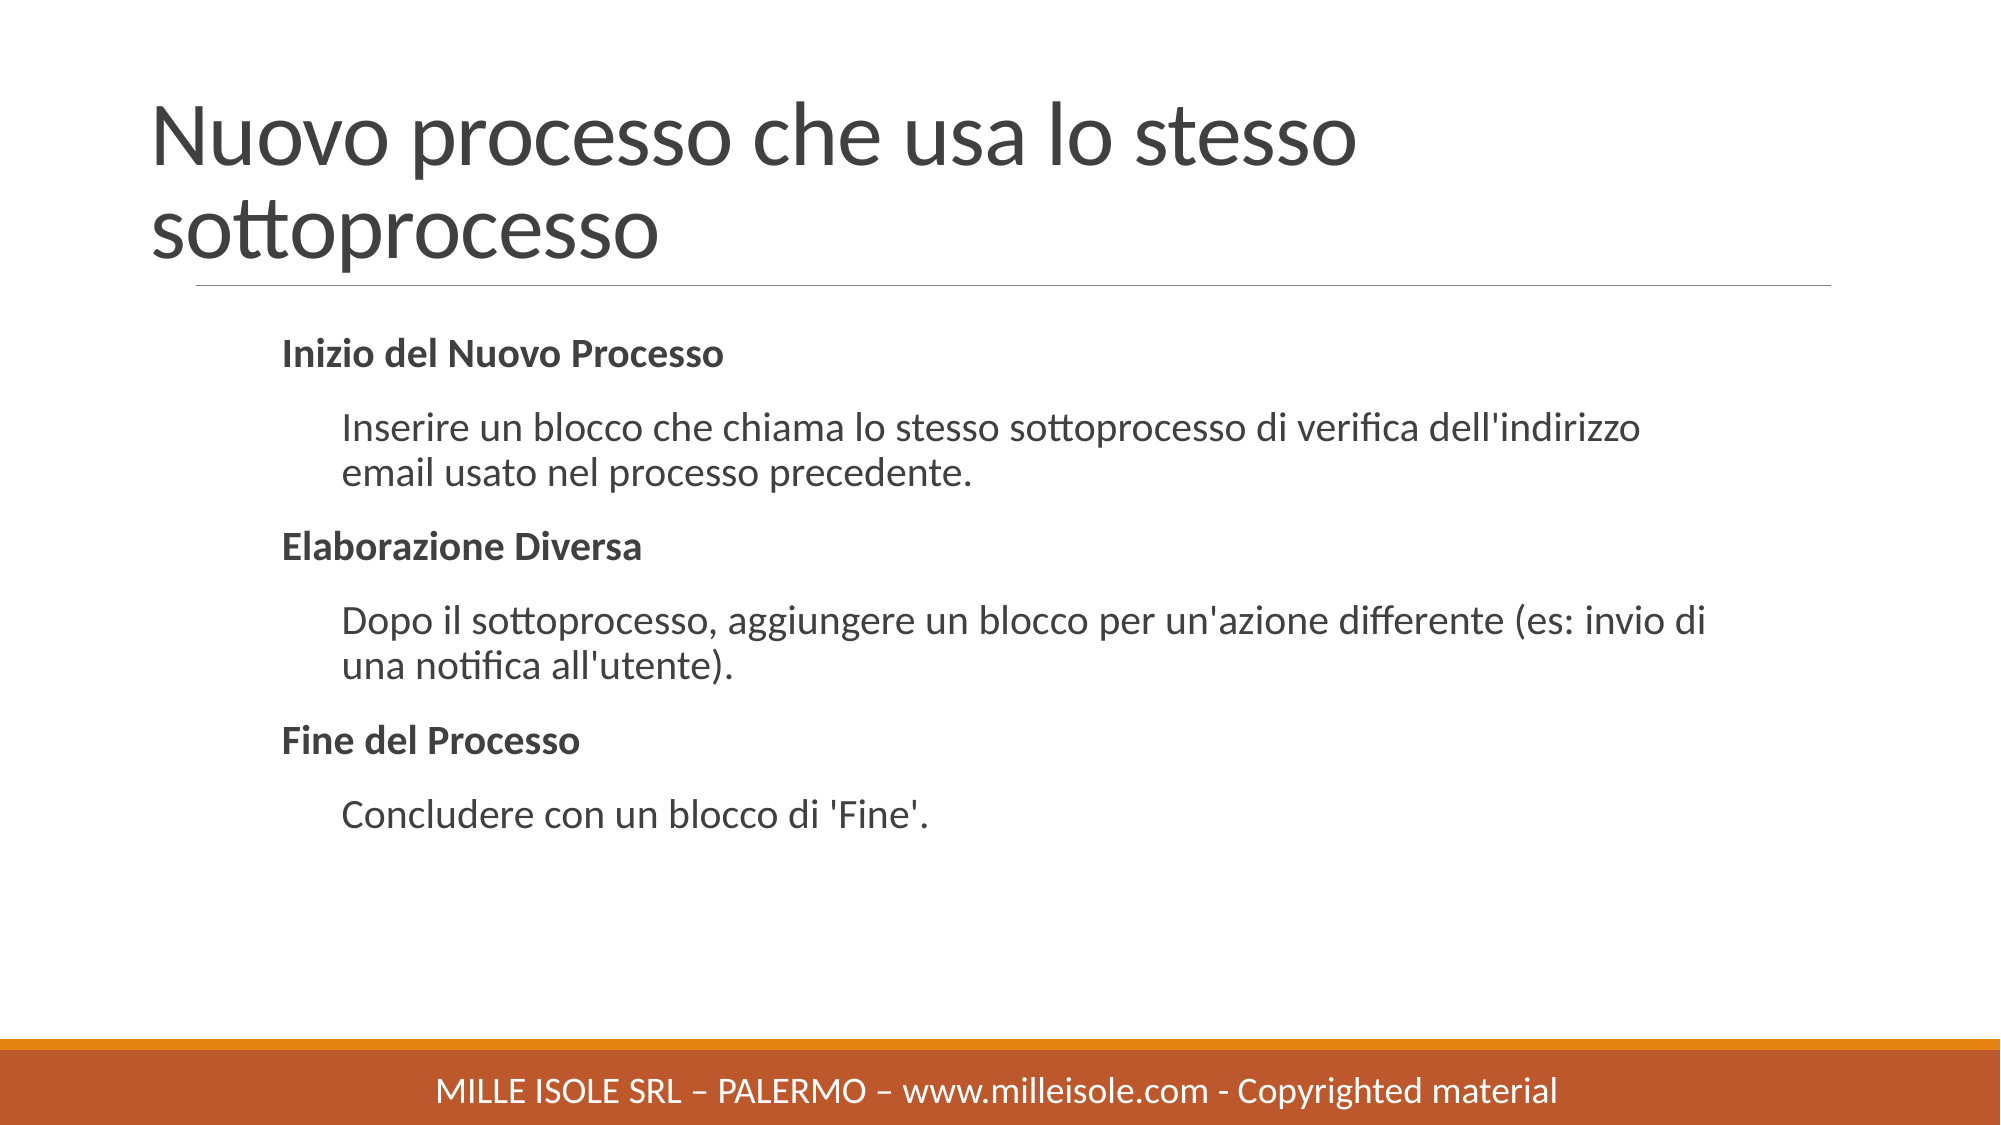

# Nuovo processo che usa lo stesso sottoprocesso
Inizio del Nuovo Processo
Inserire un blocco che chiama lo stesso sottoprocesso di verifica dell'indirizzo email usato nel processo precedente.
Elaborazione Diversa
Dopo il sottoprocesso, aggiungere un blocco per un'azione differente (es: invio di una notifica all'utente).
Fine del Processo
Concludere con un blocco di 'Fine'.